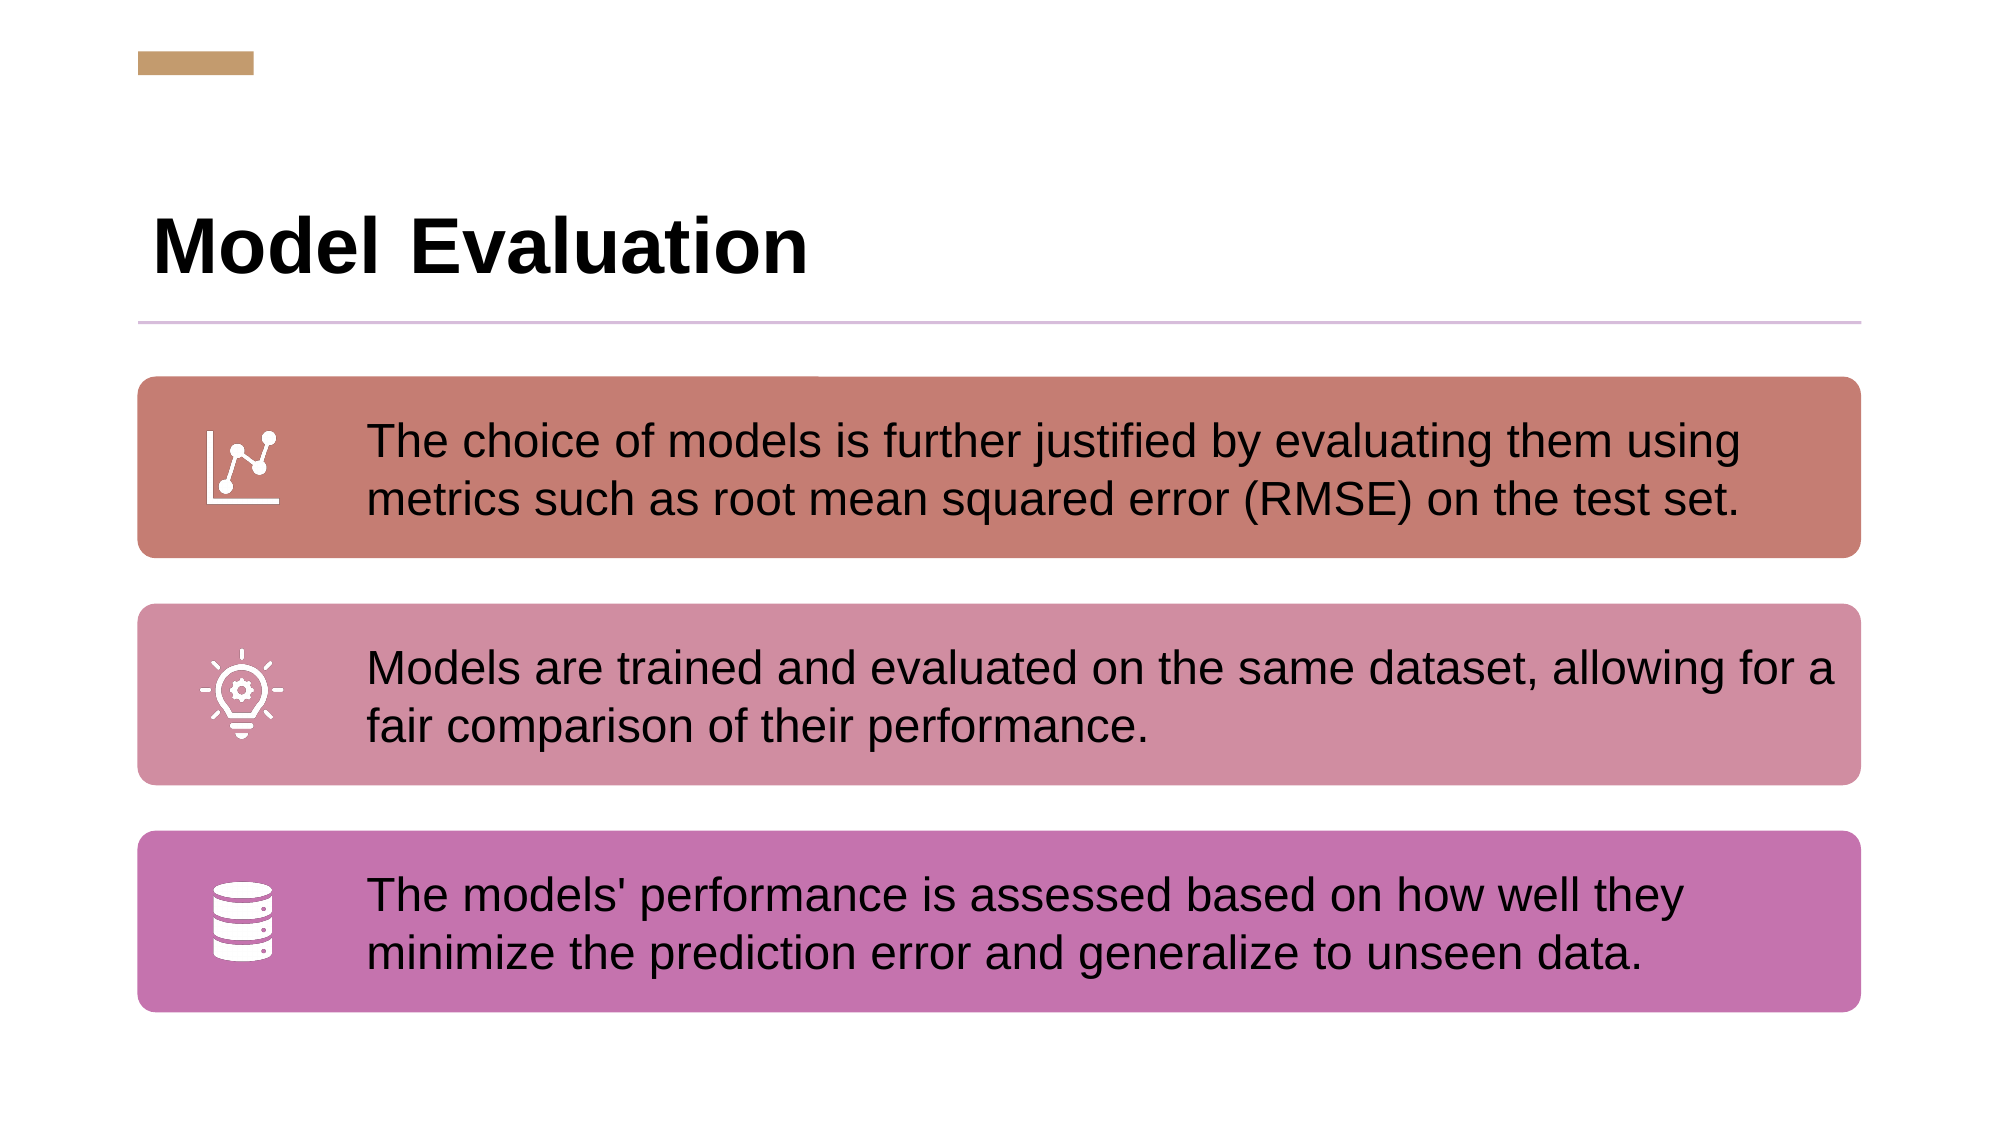

# Model Evaluation

The choice of models is further justified by evaluating them using metrics such as root mean squared error (RMSE) on the test set.
Models are trained and evaluated on the same dataset, allowing for a fair comparison of their performance.
The models' performance is assessed based on how well they minimize the prediction error and generalize to unseen data.